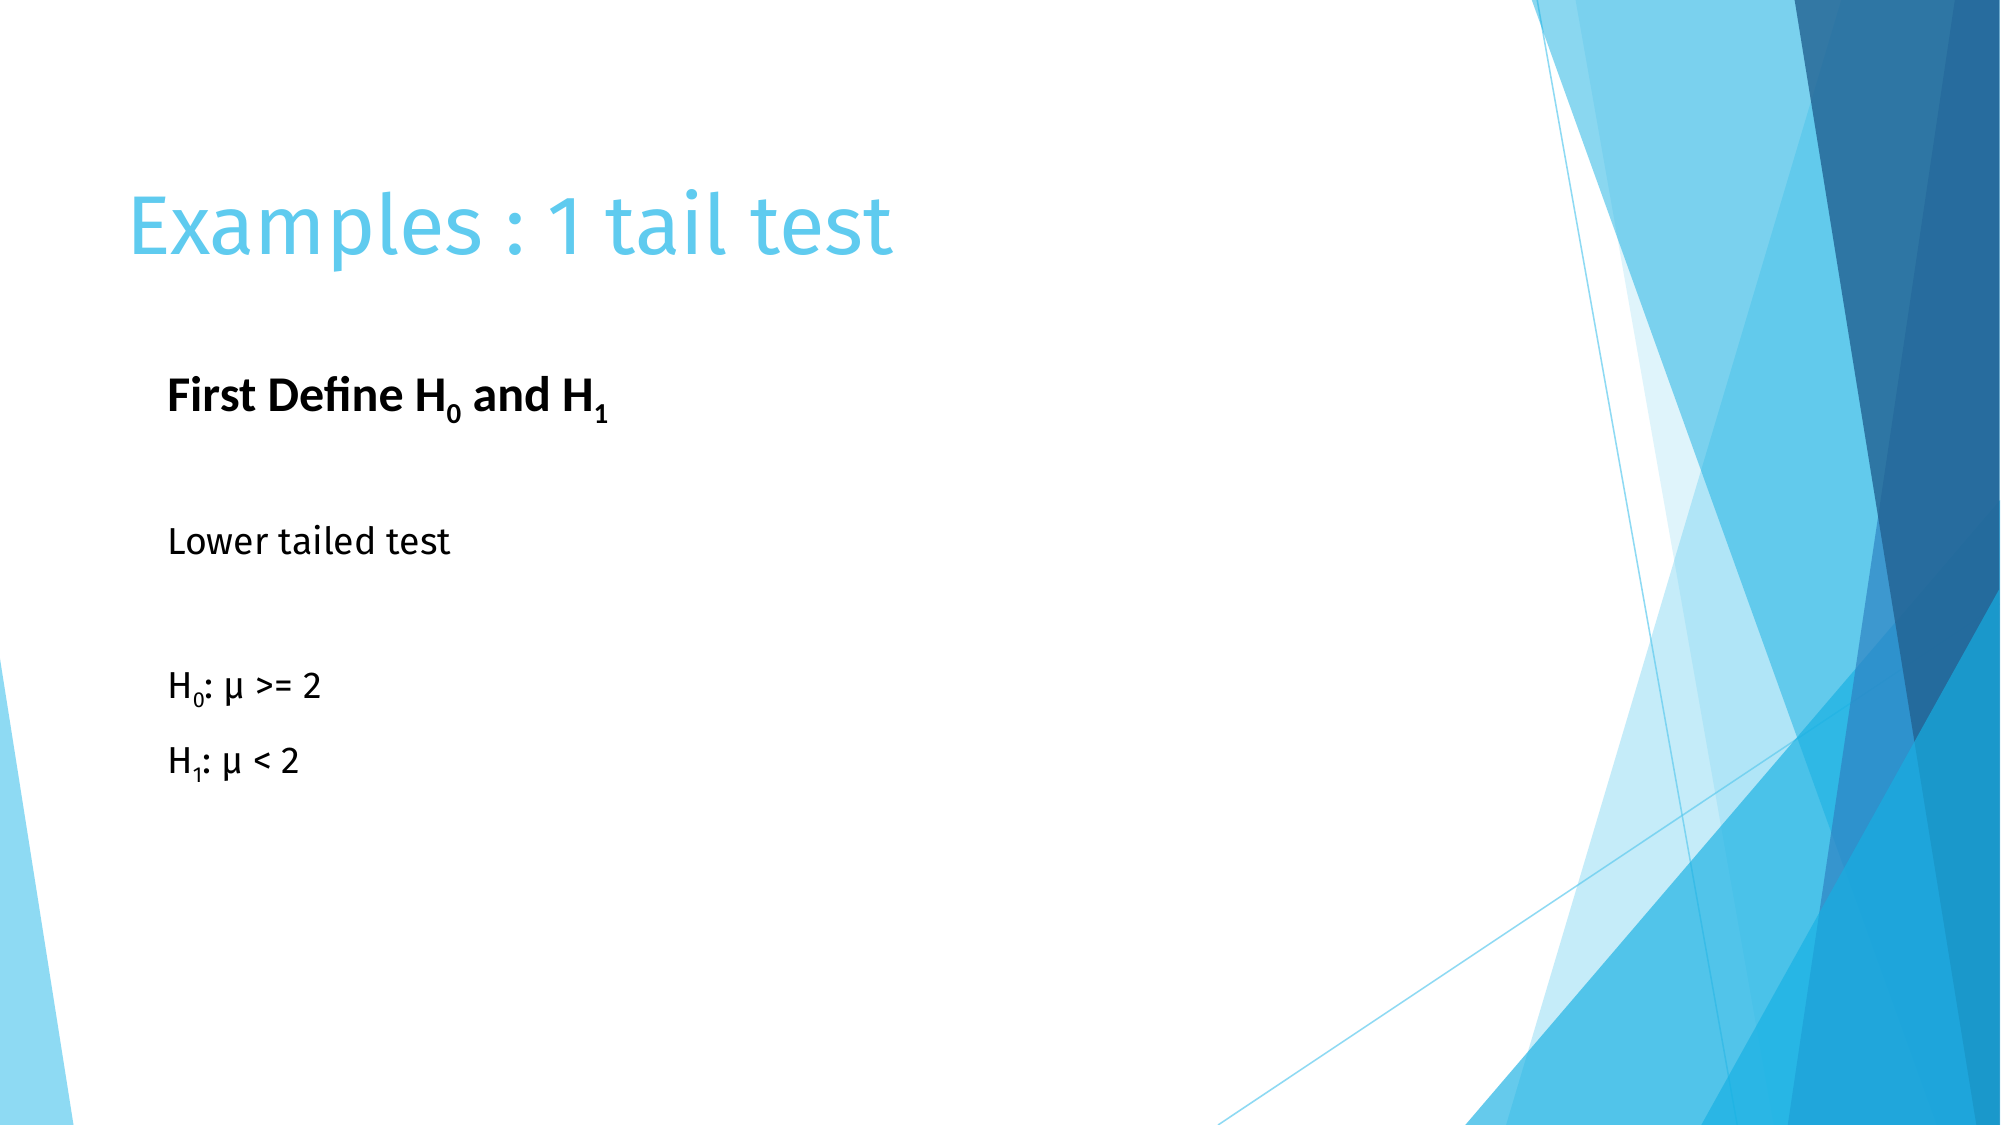

# Examples : 1 tail test
First Define H0 and H1

Lower tailed test

H0: μ >= 2
H1: μ < 2